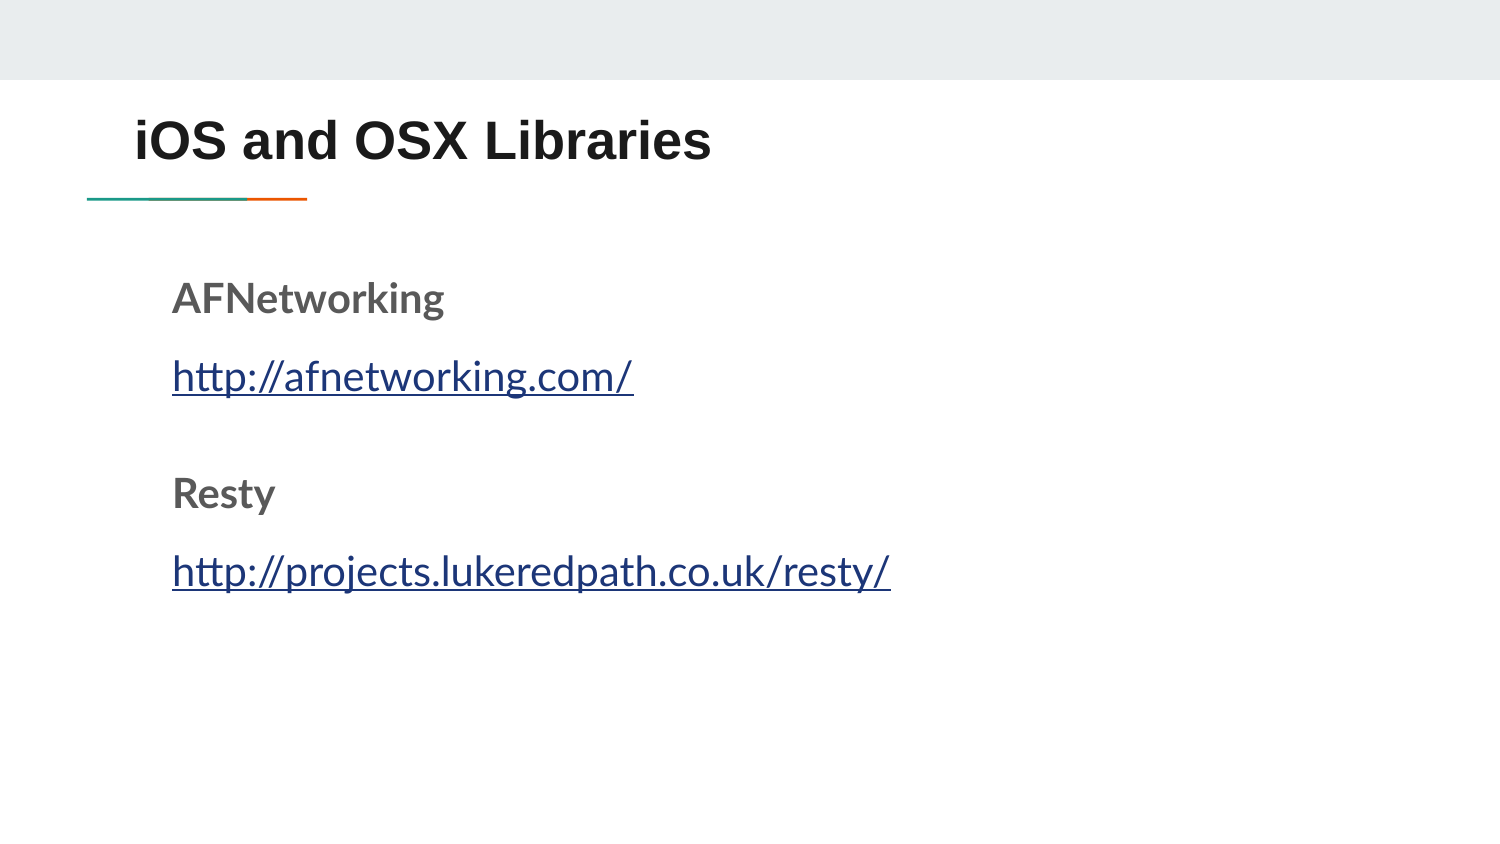

# iOS and OSX Libraries
AFNetworking
	http://afnetworking.com/

Resty
	http://projects.lukeredpath.co.uk/resty/